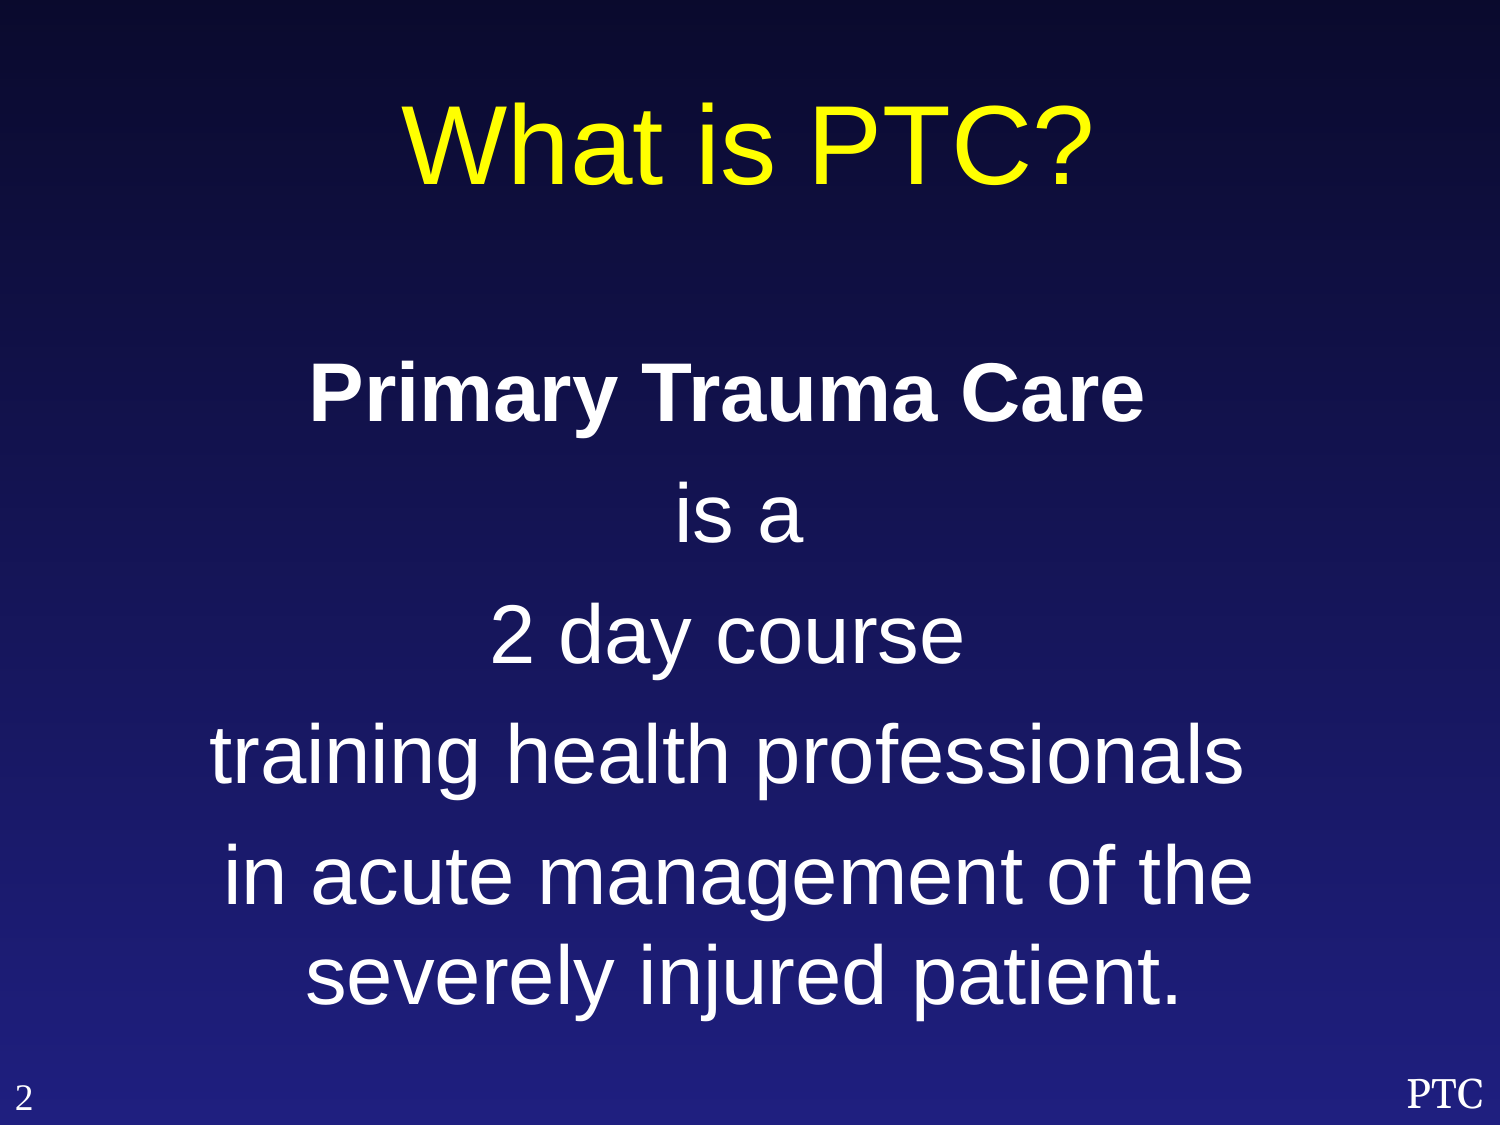

What is PTC?
Primary Trauma Care
is a
2 day course
training health professionals
in acute management of the severely injured patient.

2